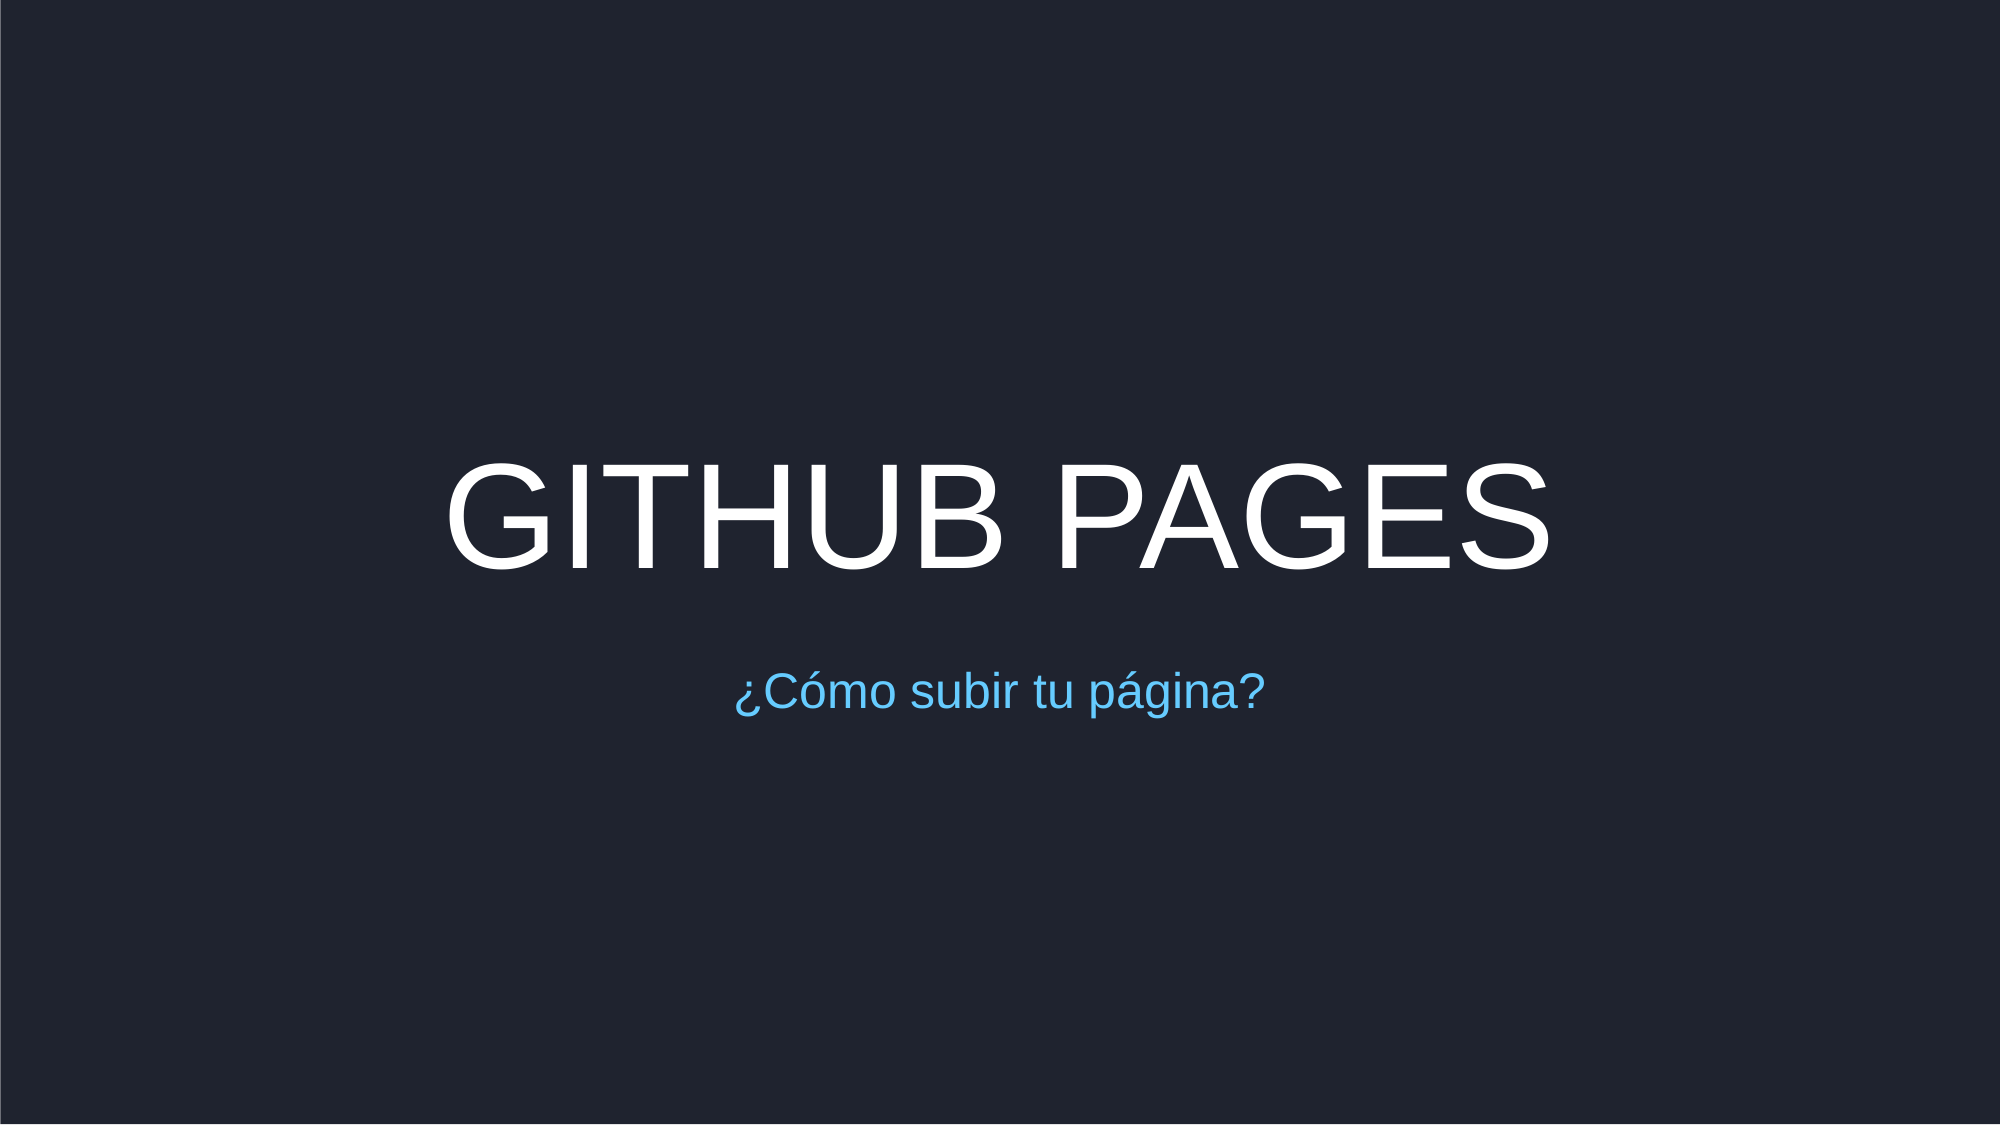

|  |
| --- |
GITHUB PAGES

¿Cómo subir tu página?